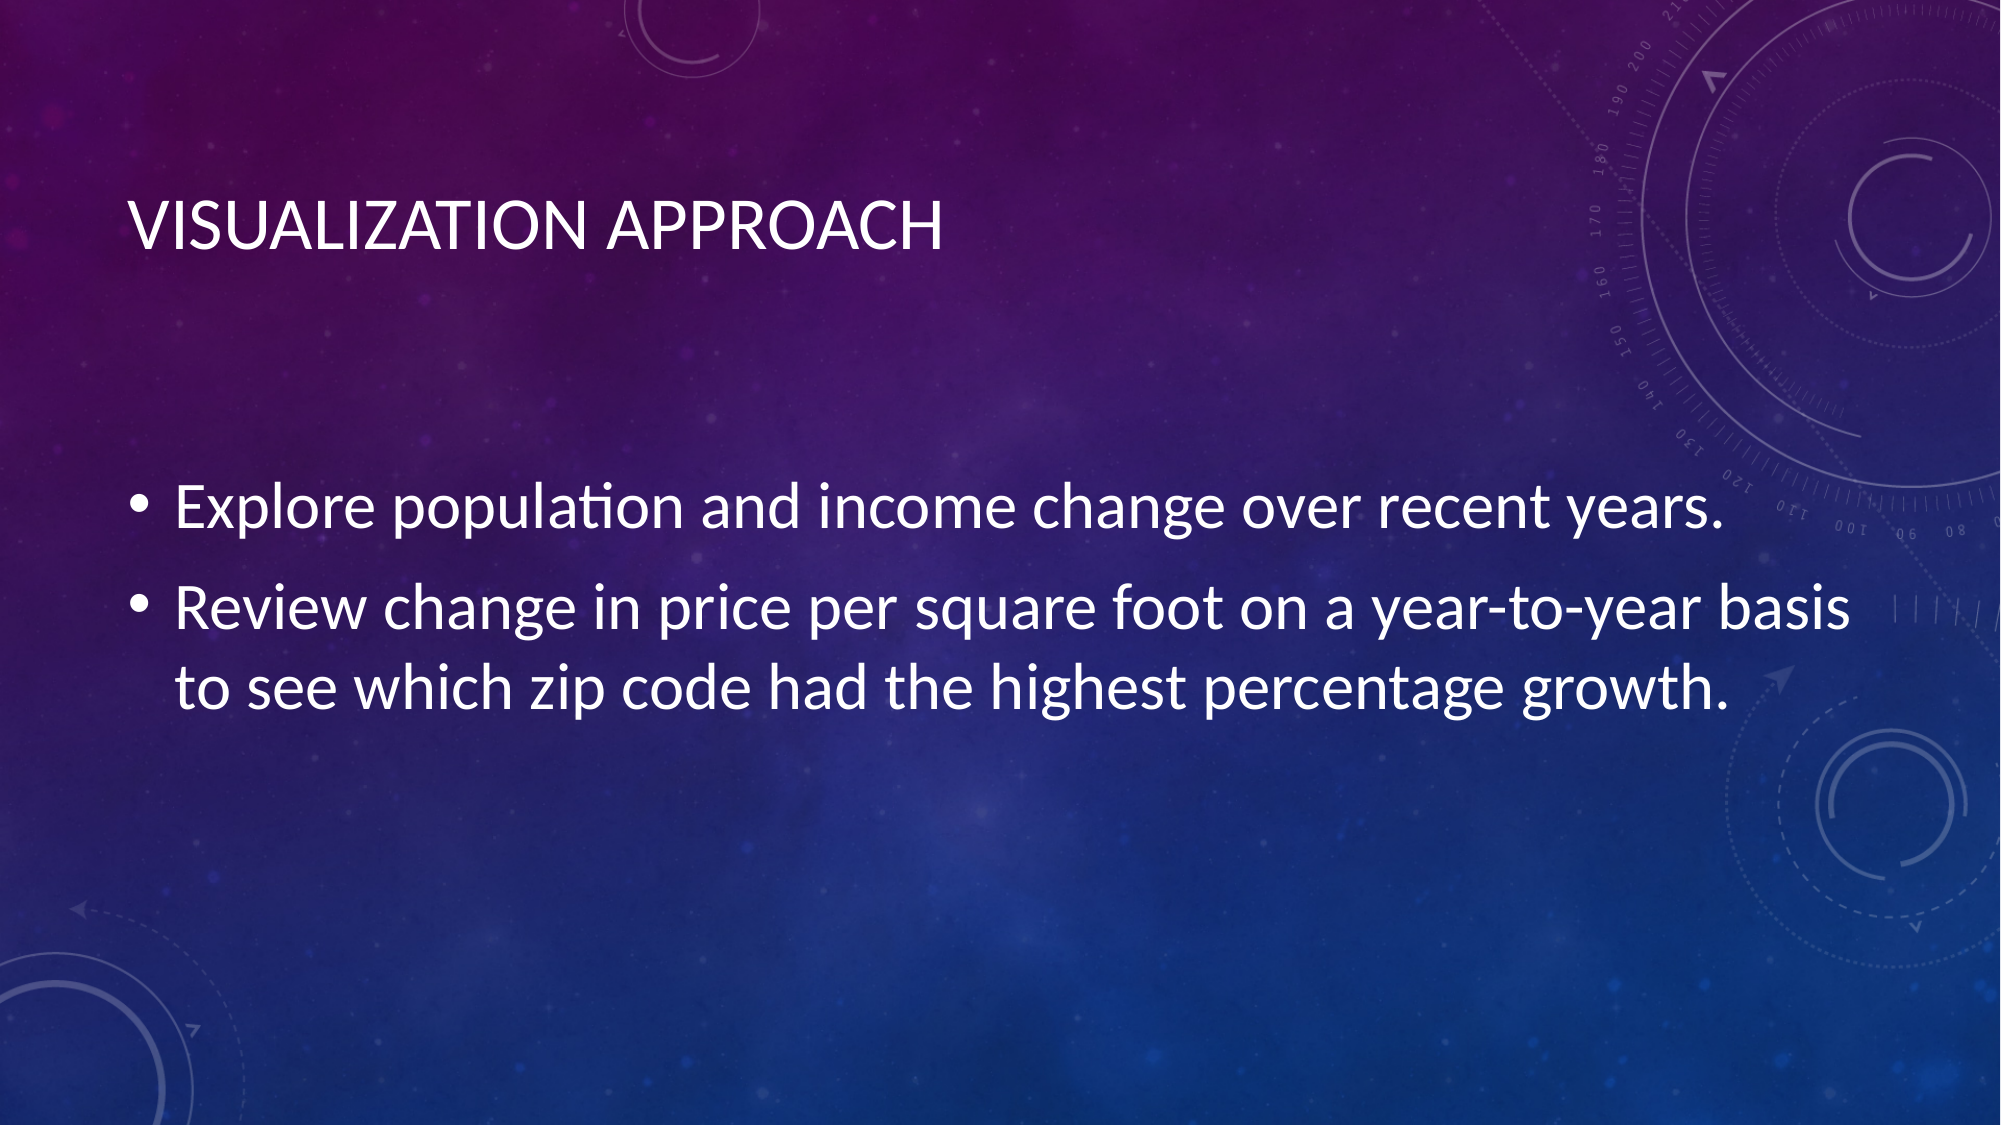

# Visualization approach
Explore population and income change over recent years.
Review change in price per square foot on a year-to-year basis to see which zip code had the highest percentage growth.